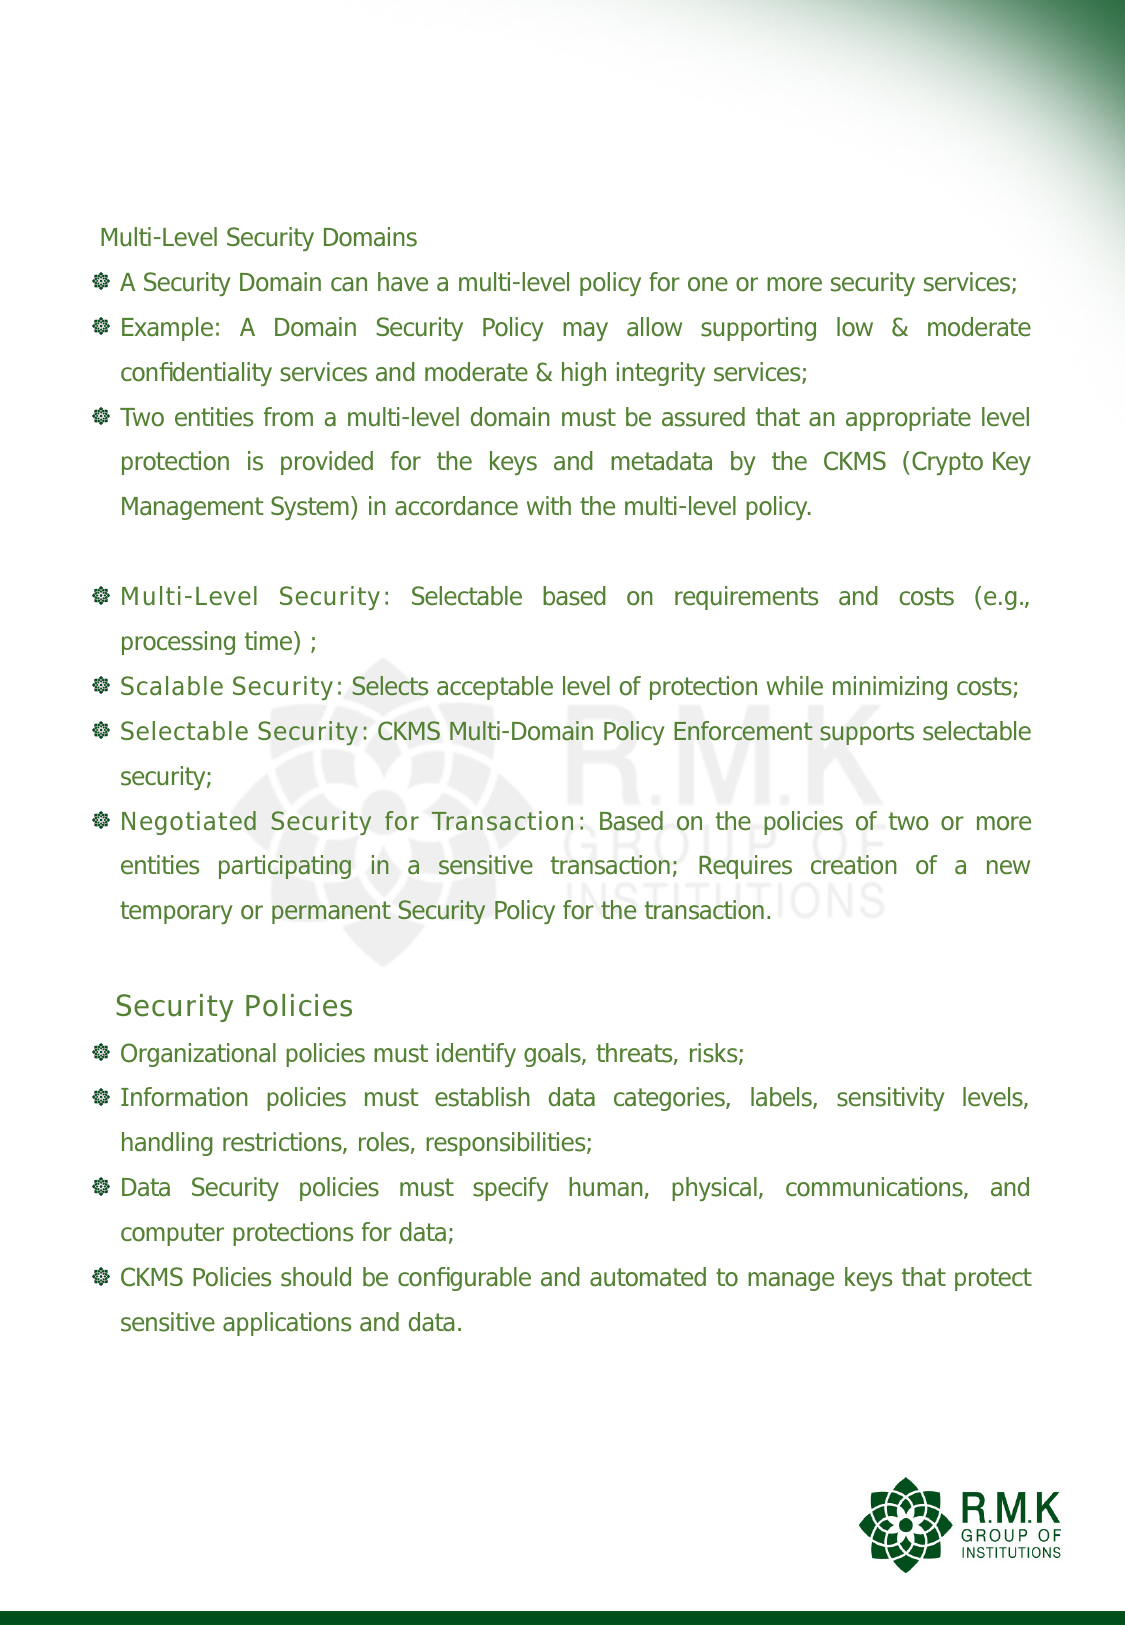

#

 Multi-Level Security Domains
A Security Domain can have a multi-level policy for one or more security services;
Example: A Domain Security Policy may allow supporting low & moderate confidentiality services and moderate & high integrity services;
Two entities from a multi-level domain must be assured that an appropriate level protection is provided for the keys and metadata by the CKMS (Crypto Key Management System) in accordance with the multi-level policy.

Multi-Level Security: Selectable based on requirements and costs (e.g., processing time) ;
Scalable Security: Selects acceptable level of protection while minimizing costs;
Selectable Security: CKMS Multi-Domain Policy Enforcement supports selectable security;
Negotiated Security for Transaction: Based on the policies of two or more entities participating in a sensitive transaction; Requires creation of a new temporary or permanent Security Policy for the transaction.

   Security Policies
Organizational policies must identify goals, threats, risks;
Information policies must establish data categories, labels, sensitivity levels, handling restrictions, roles, responsibilities;
Data Security policies must specify human, physical, communications, and computer protections for data;
CKMS Policies should be configurable and automated to manage keys that protect sensitive applications and data.